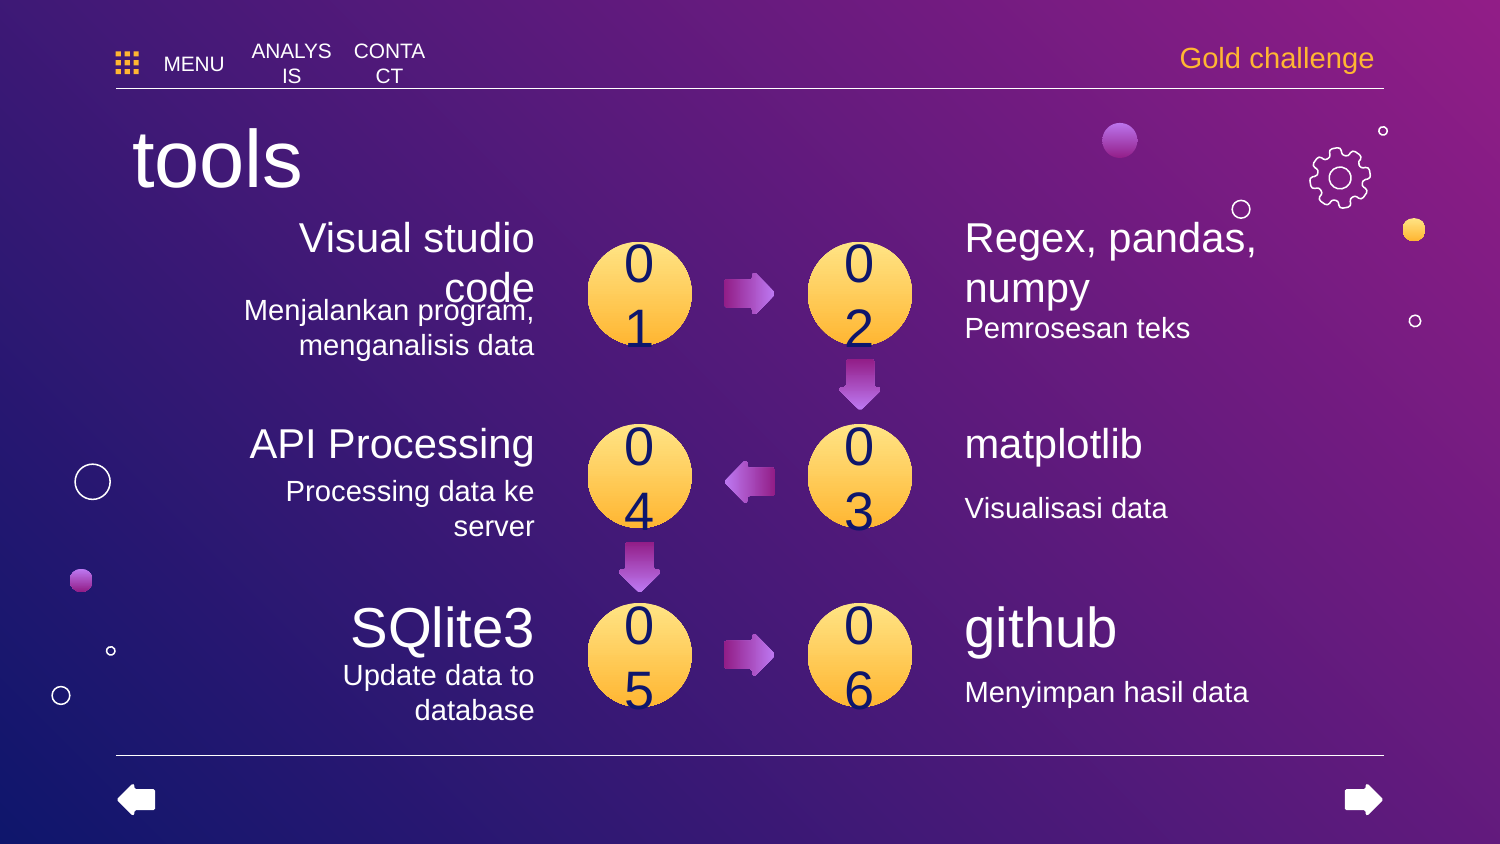

Gold challenge
MENU
ANALYSIS
CONTACT

# tools

Visual studio code
Regex, pandas, numpy
01
02

Menjalankan program, menganalisis data
Pemrosesan teks

API Processing
matplotlib
04
03

Processing data ke server
Visualisasi data

SQlite3
github
05
06

Update data to database
Menyimpan hasil data